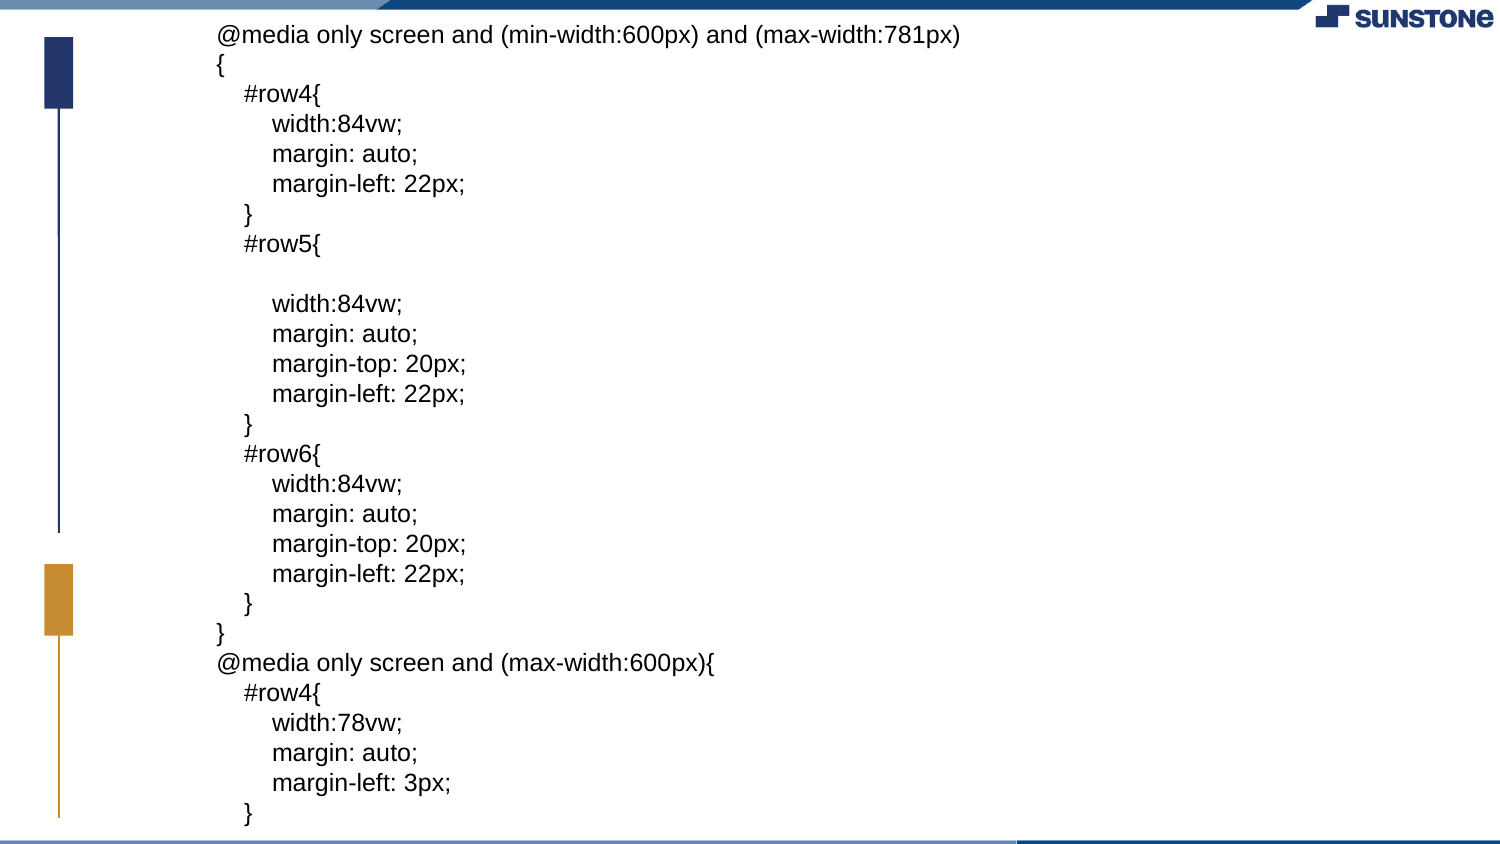

@media only screen and (min-width:600px) and (max-width:781px)
{
    #row4{
        width:84vw;
        margin: auto;
        margin-left: 22px;
    }
    #row5{

        width:84vw;
        margin: auto;
        margin-top: 20px;
        margin-left: 22px;
    }
    #row6{
        width:84vw;
        margin: auto;
        margin-top: 20px;
        margin-left: 22px;
    }
}
@media only screen and (max-width:600px){
    #row4{
        width:78vw;
        margin: auto;
        margin-left: 3px;
    }